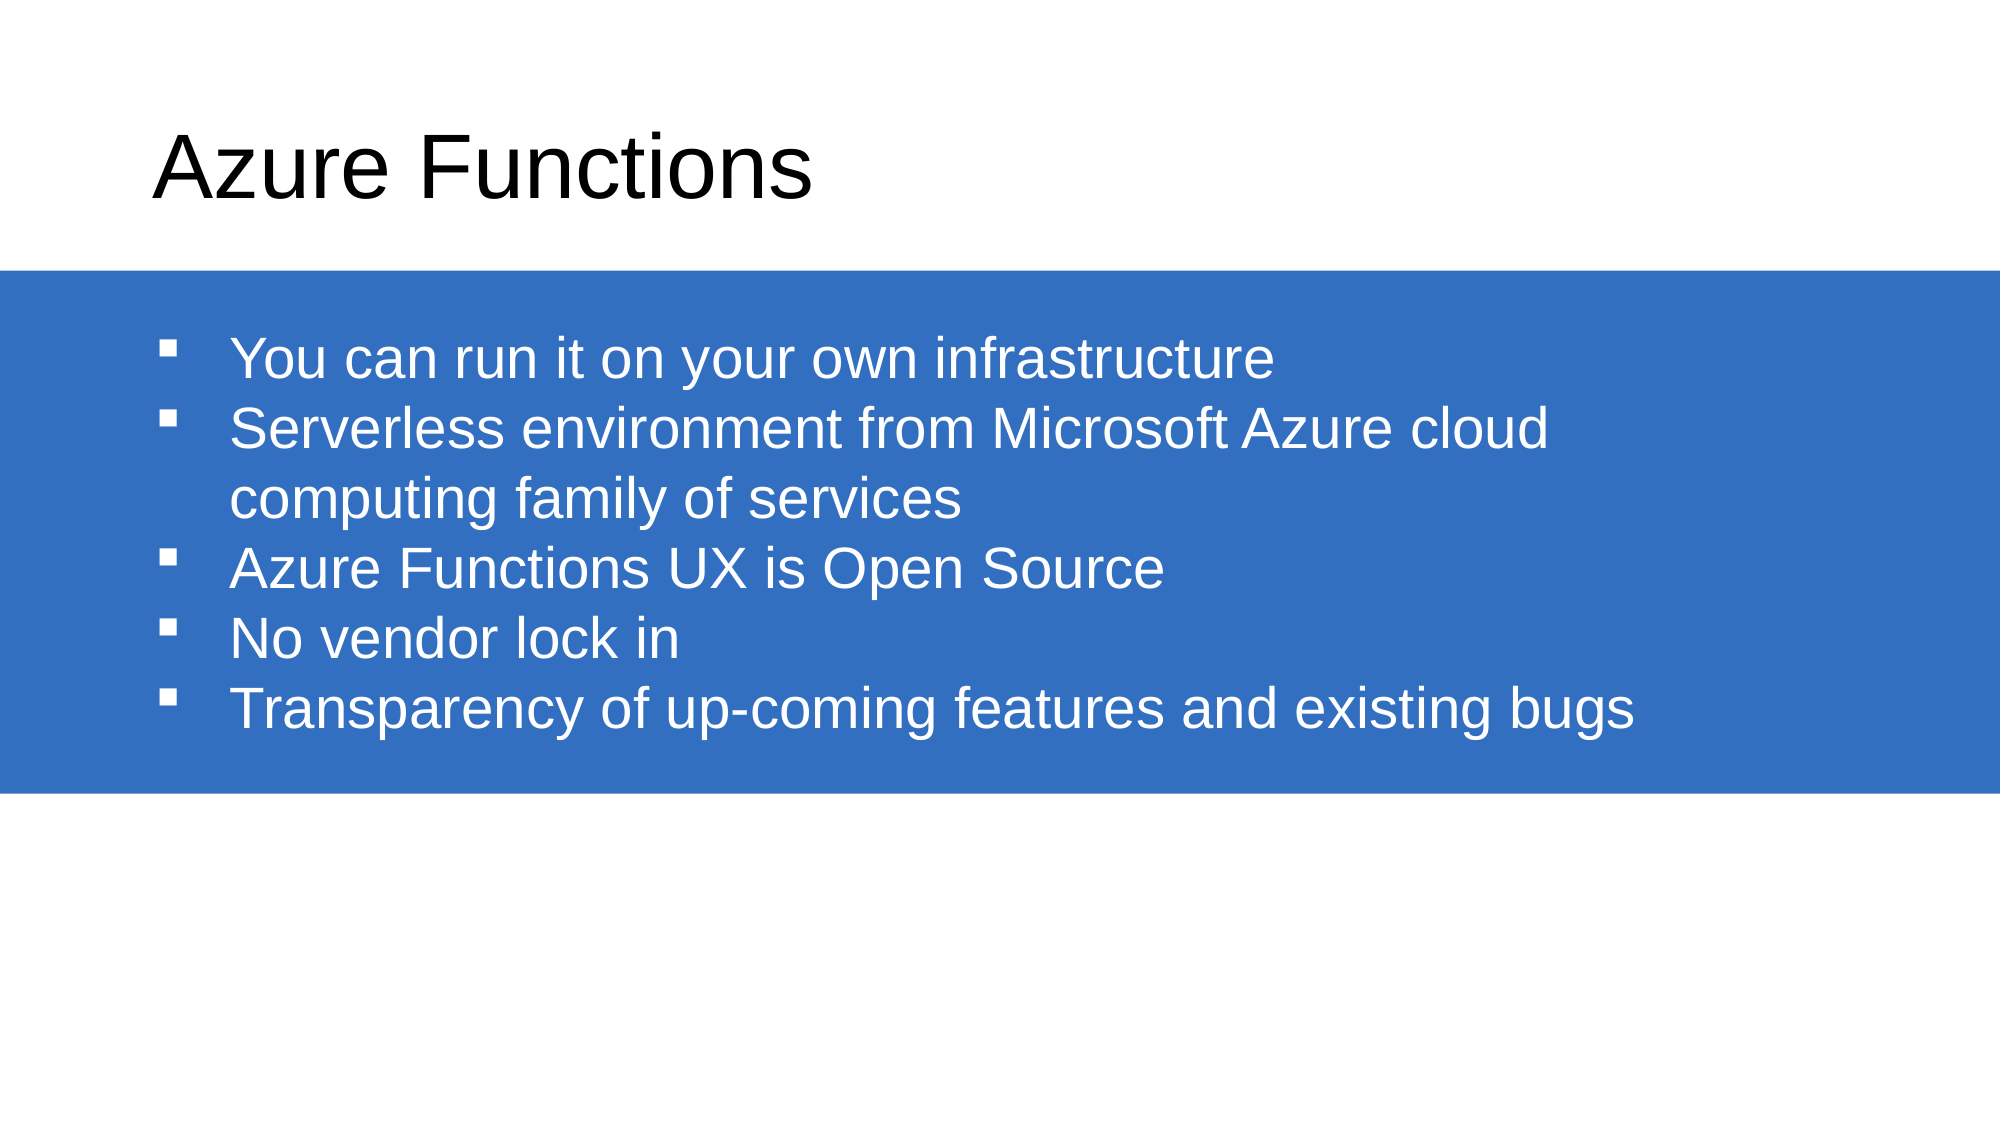

# Azure Functions

You can run it on your own infrastructure
Serverless environment from Microsoft Azure cloud computing family of services
Azure Functions UX is Open Source
No vendor lock in
Transparency of up-coming features and existing bugs